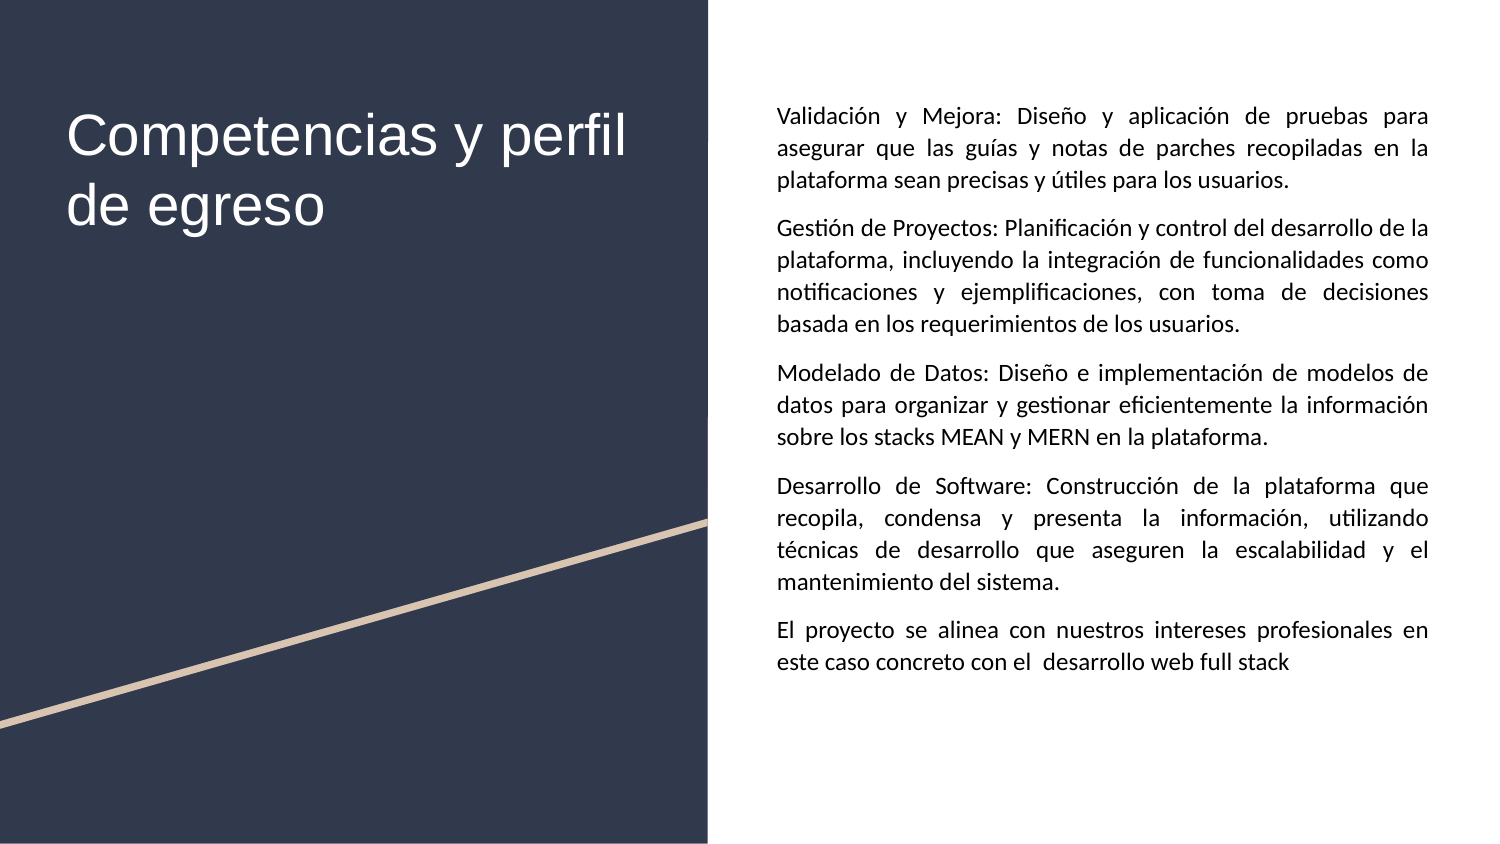

# Competencias y perfil de egreso
Validación y Mejora: Diseño y aplicación de pruebas para asegurar que las guías y notas de parches recopiladas en la plataforma sean precisas y útiles para los usuarios.
Gestión de Proyectos: Planificación y control del desarrollo de la plataforma, incluyendo la integración de funcionalidades como notificaciones y ejemplificaciones, con toma de decisiones basada en los requerimientos de los usuarios.
Modelado de Datos: Diseño e implementación de modelos de datos para organizar y gestionar eficientemente la información sobre los stacks MEAN y MERN en la plataforma.
Desarrollo de Software: Construcción de la plataforma que recopila, condensa y presenta la información, utilizando técnicas de desarrollo que aseguren la escalabilidad y el mantenimiento del sistema.
El proyecto se alinea con nuestros intereses profesionales en este caso concreto con el  desarrollo web full stack